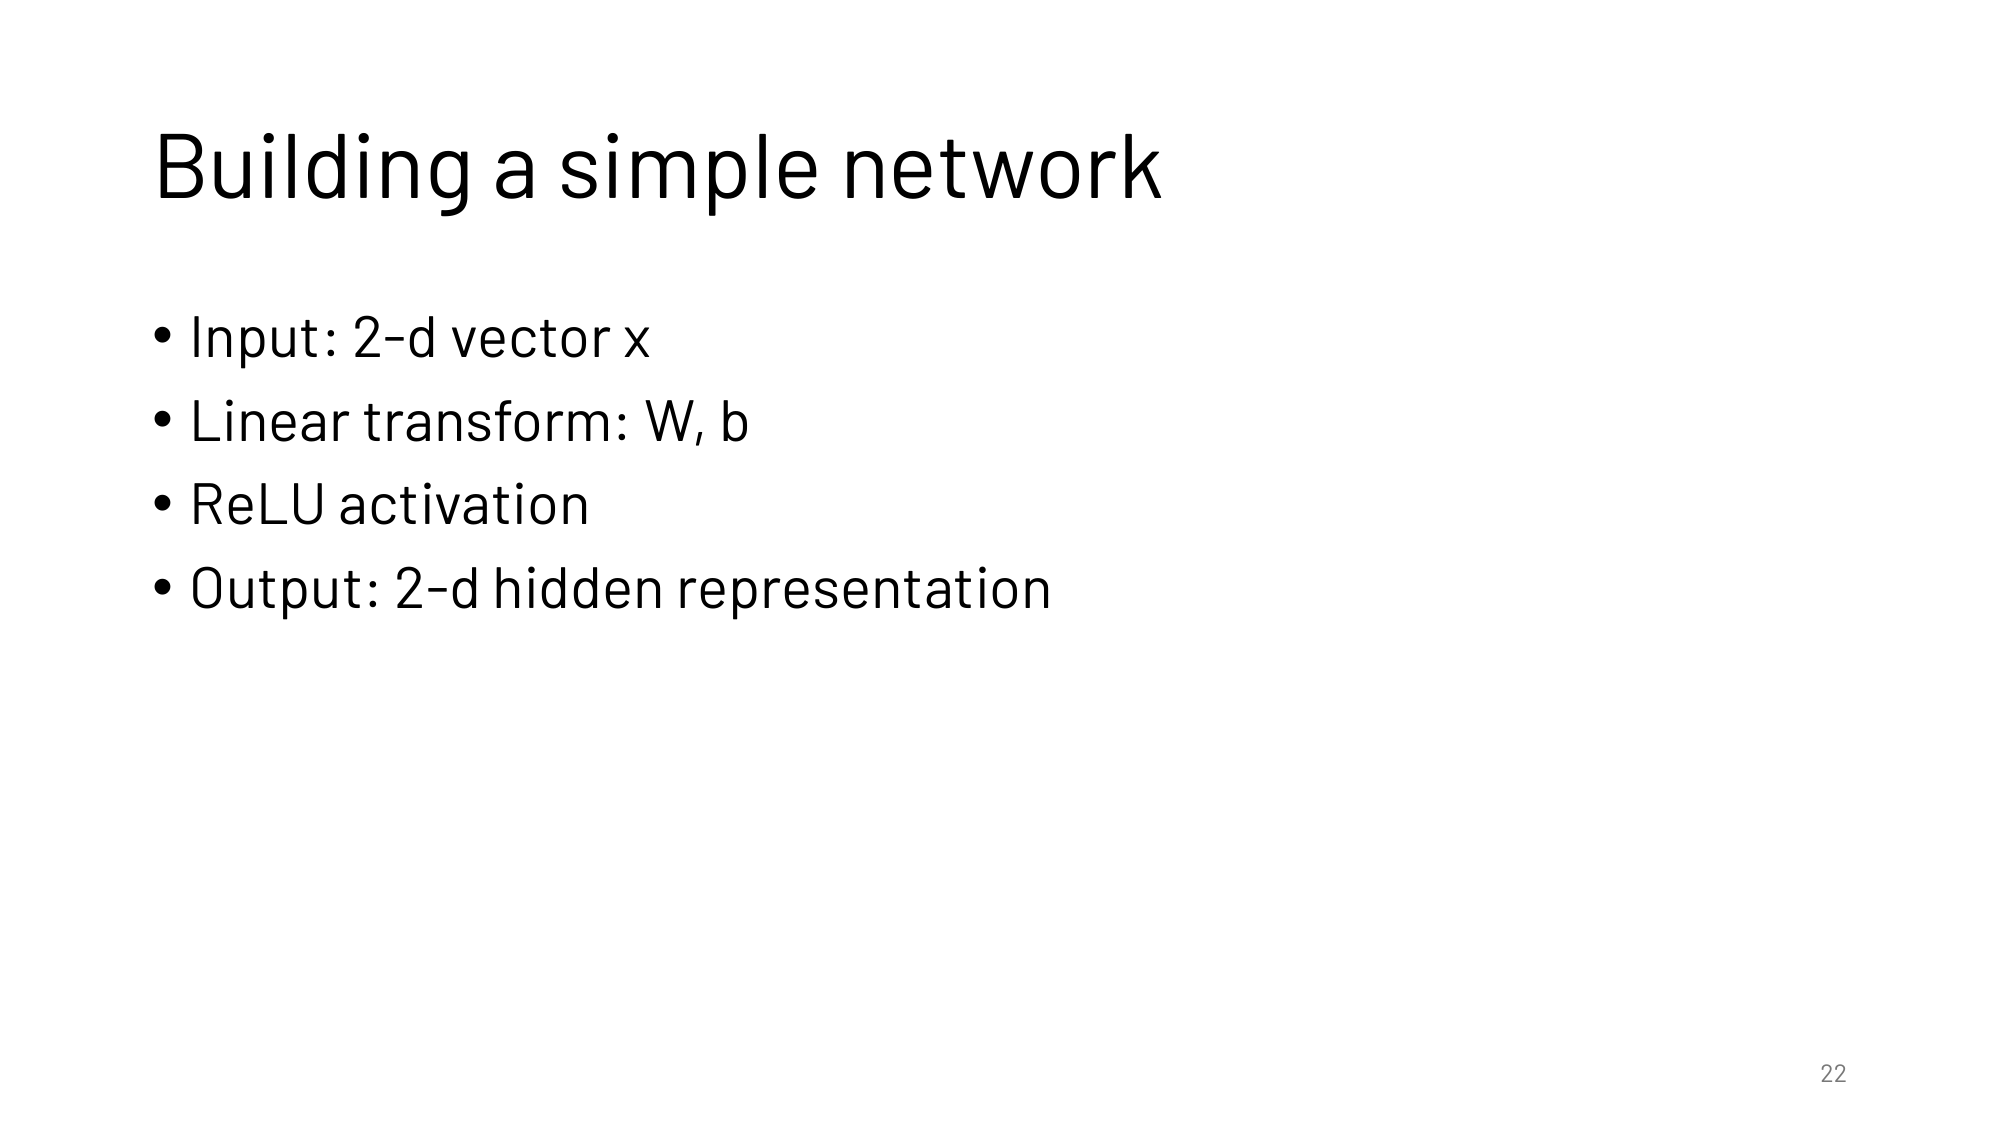

# Building a simple network
Input: 2-d vector x
Linear transform: W, b
ReLU activation
Output: 2-d hidden representation
22